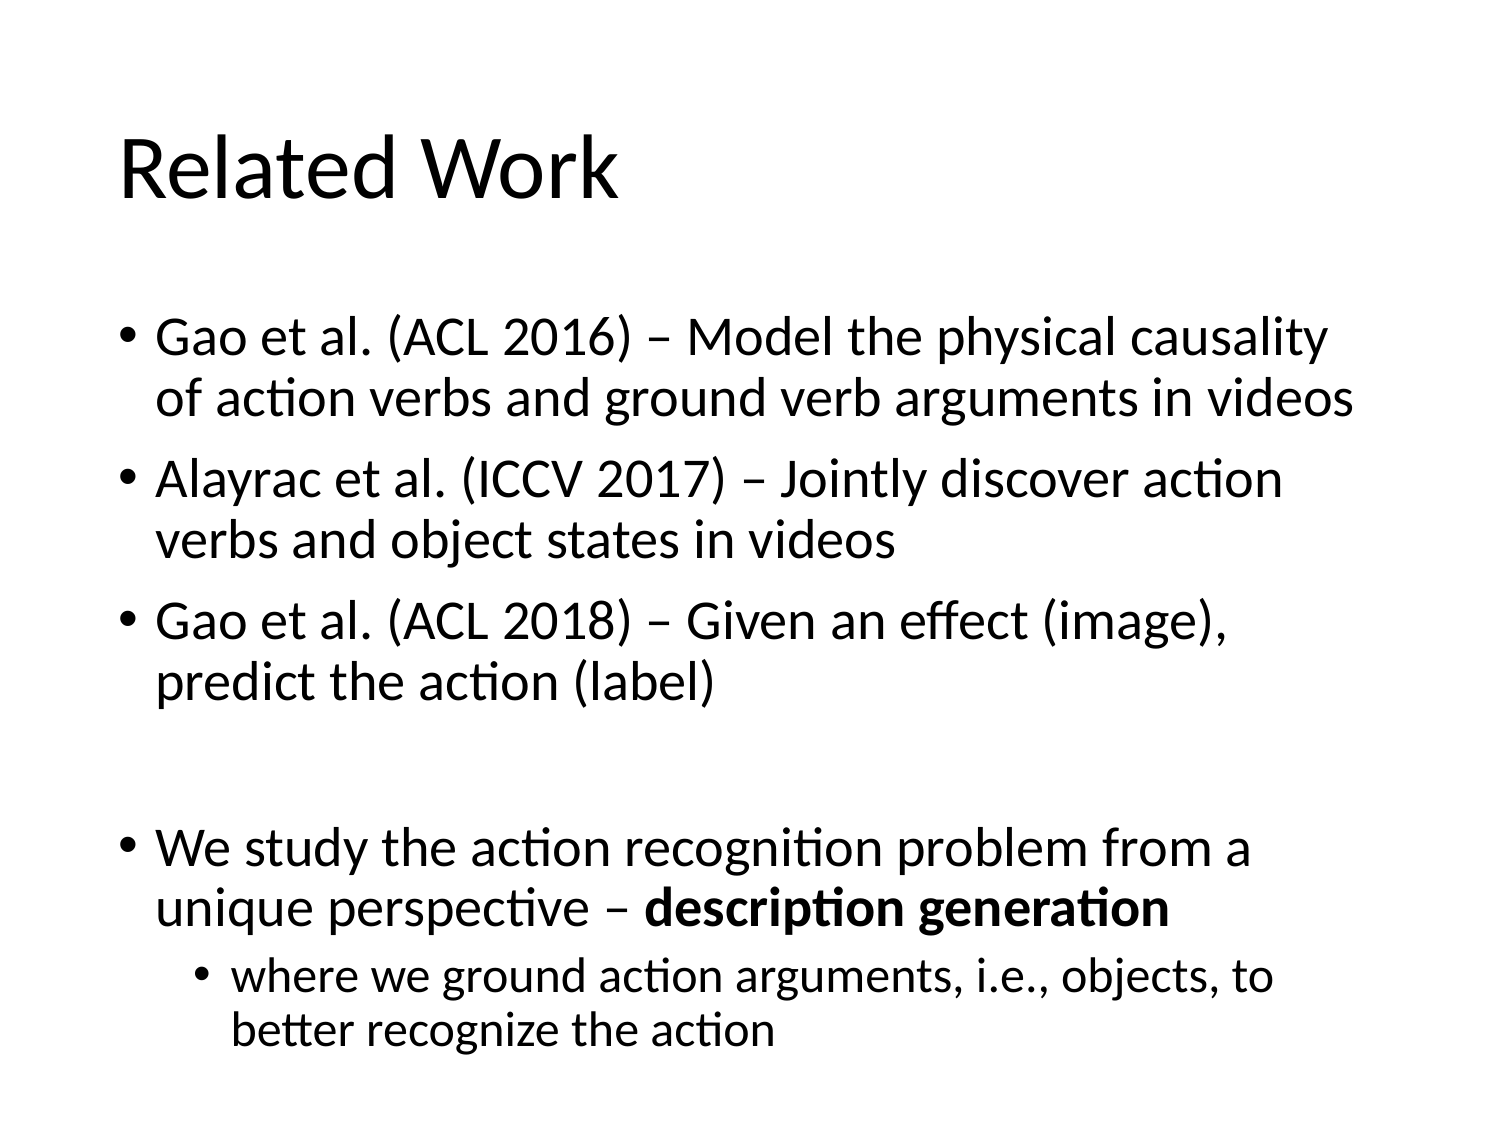

# Related Work
Gao et al. (ACL 2016) – Model the physical causality of action verbs and ground verb arguments in videos
Alayrac et al. (ICCV 2017) – Jointly discover action verbs and object states in videos
Gao et al. (ACL 2018) – Given an effect (image), predict the action (label)

We study the action recognition problem from a unique perspective – description generation
where we ground action arguments, i.e., objects, to better recognize the action